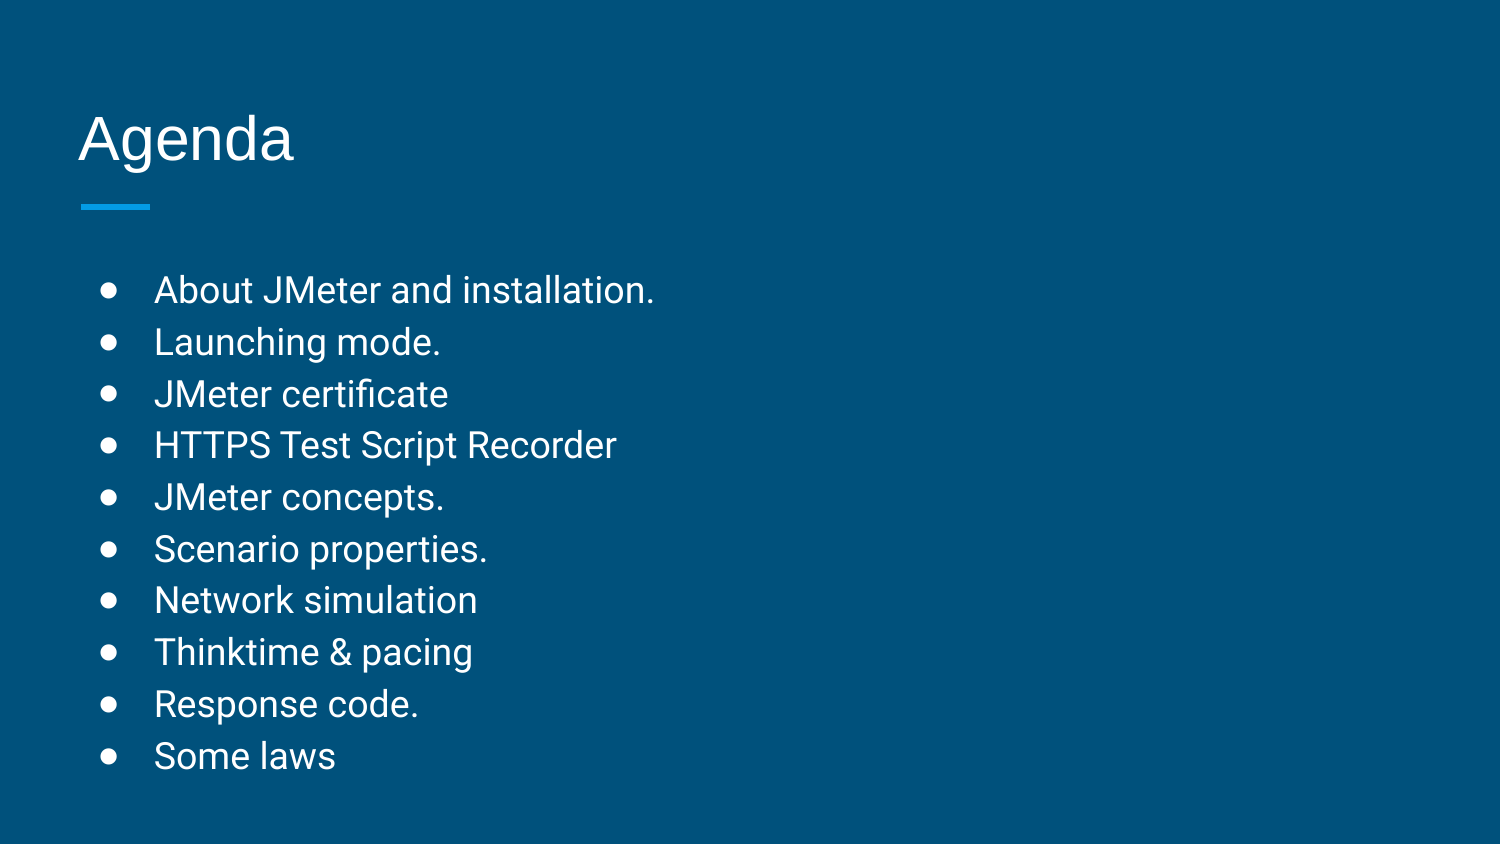

# Agenda
About JMeter and installation.
Launching mode.
JMeter certificate
HTTPS Test Script Recorder
JMeter concepts.
Scenario properties.
Network simulation
Thinktime & pacing
Response code.
Some laws